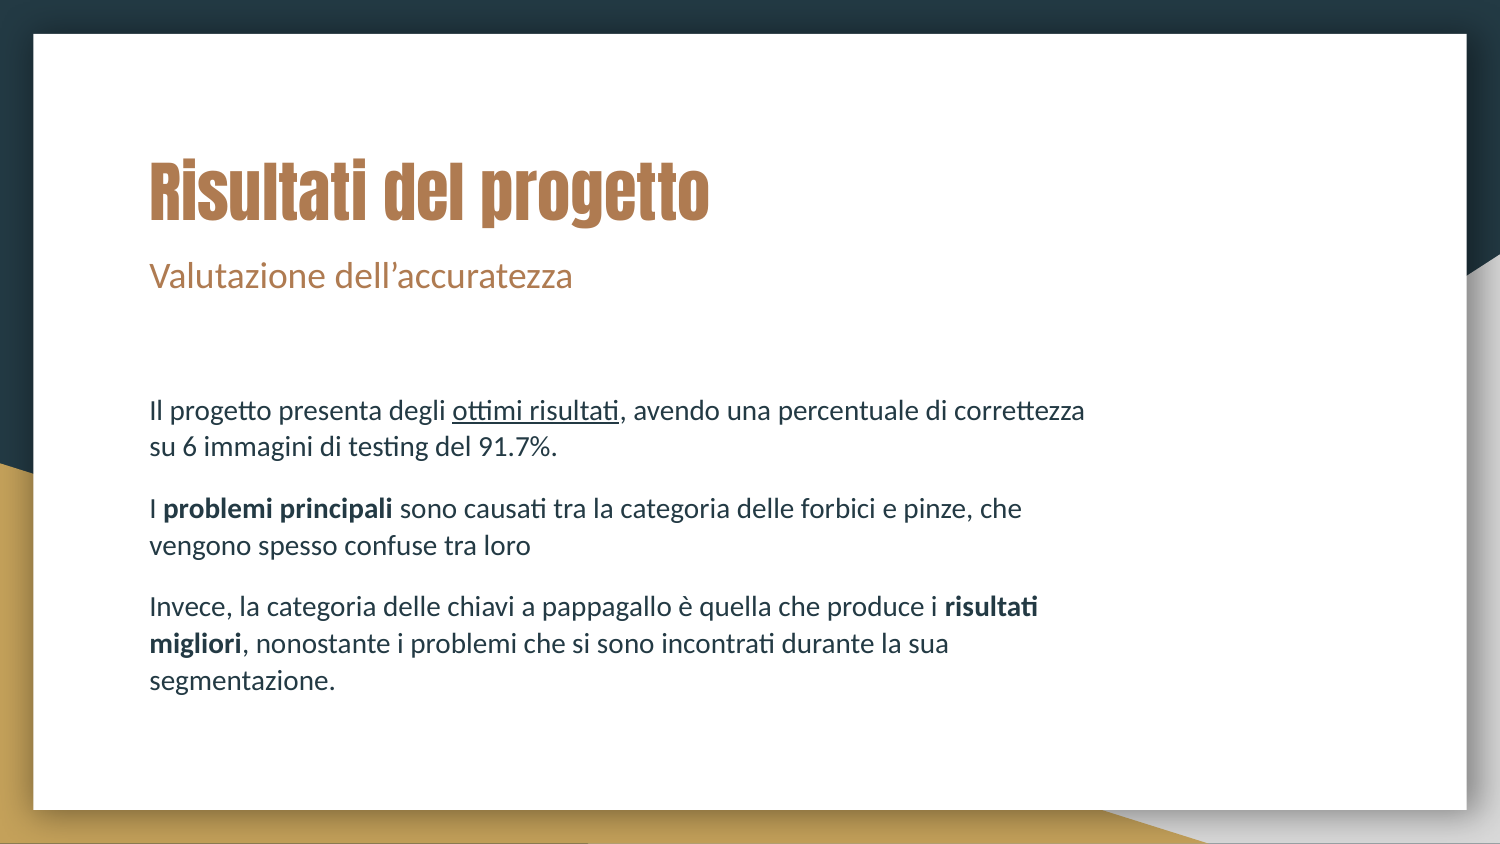

# Risultati del progetto
Valutazione dell’accuratezza
Il progetto presenta degli ottimi risultati, avendo una percentuale di correttezza su 6 immagini di testing del 91.7%.
I problemi principali sono causati tra la categoria delle forbici e pinze, che vengono spesso confuse tra loro
Invece, la categoria delle chiavi a pappagallo è quella che produce i risultati migliori, nonostante i problemi che si sono incontrati durante la sua segmentazione.